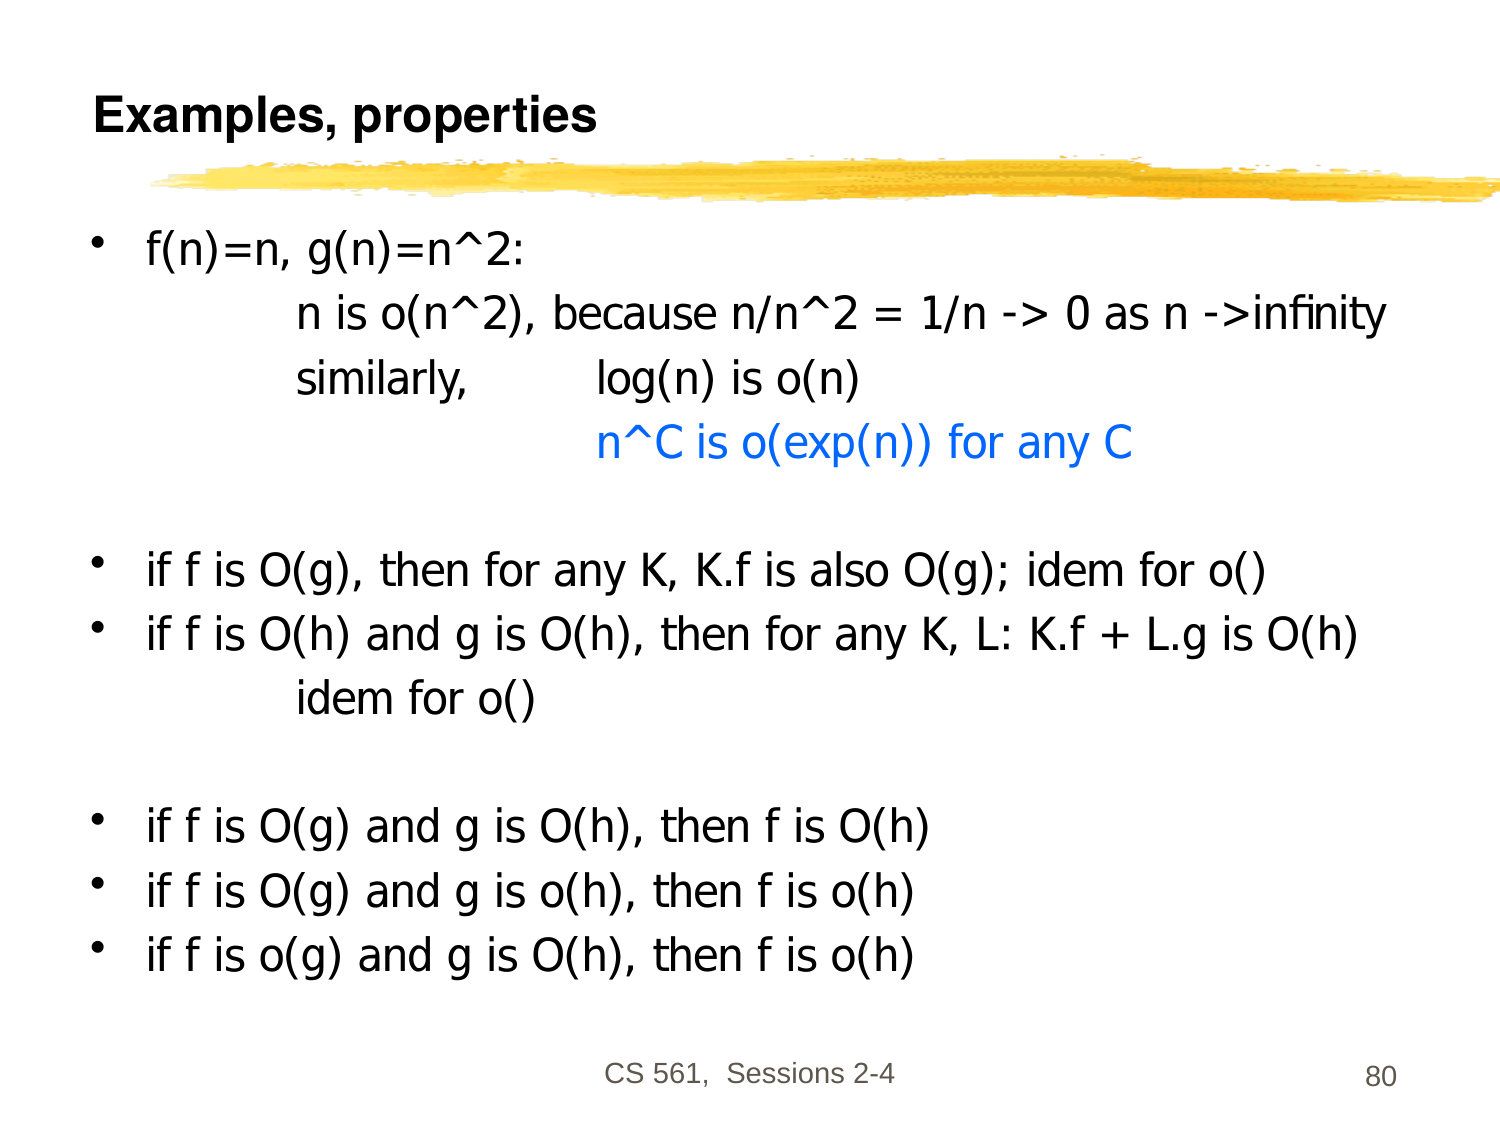

# Examples, properties
f(n)=n, g(n)=n^2:
		n is o(n^2), because n/n^2 = 1/n -> 0 as n ->infinity
		similarly, 	log(n) is o(n)
				n^C is o(exp(n)) for any C

if f is O(g), then for any K, K.f is also O(g); idem for o()
if f is O(h) and g is O(h), then for any K, L: K.f + L.g is O(h)
		idem for o()

if f is O(g) and g is O(h), then f is O(h)
if f is O(g) and g is o(h), then f is o(h)
if f is o(g) and g is O(h), then f is o(h)
CS 561,  Sessions 2-4
80